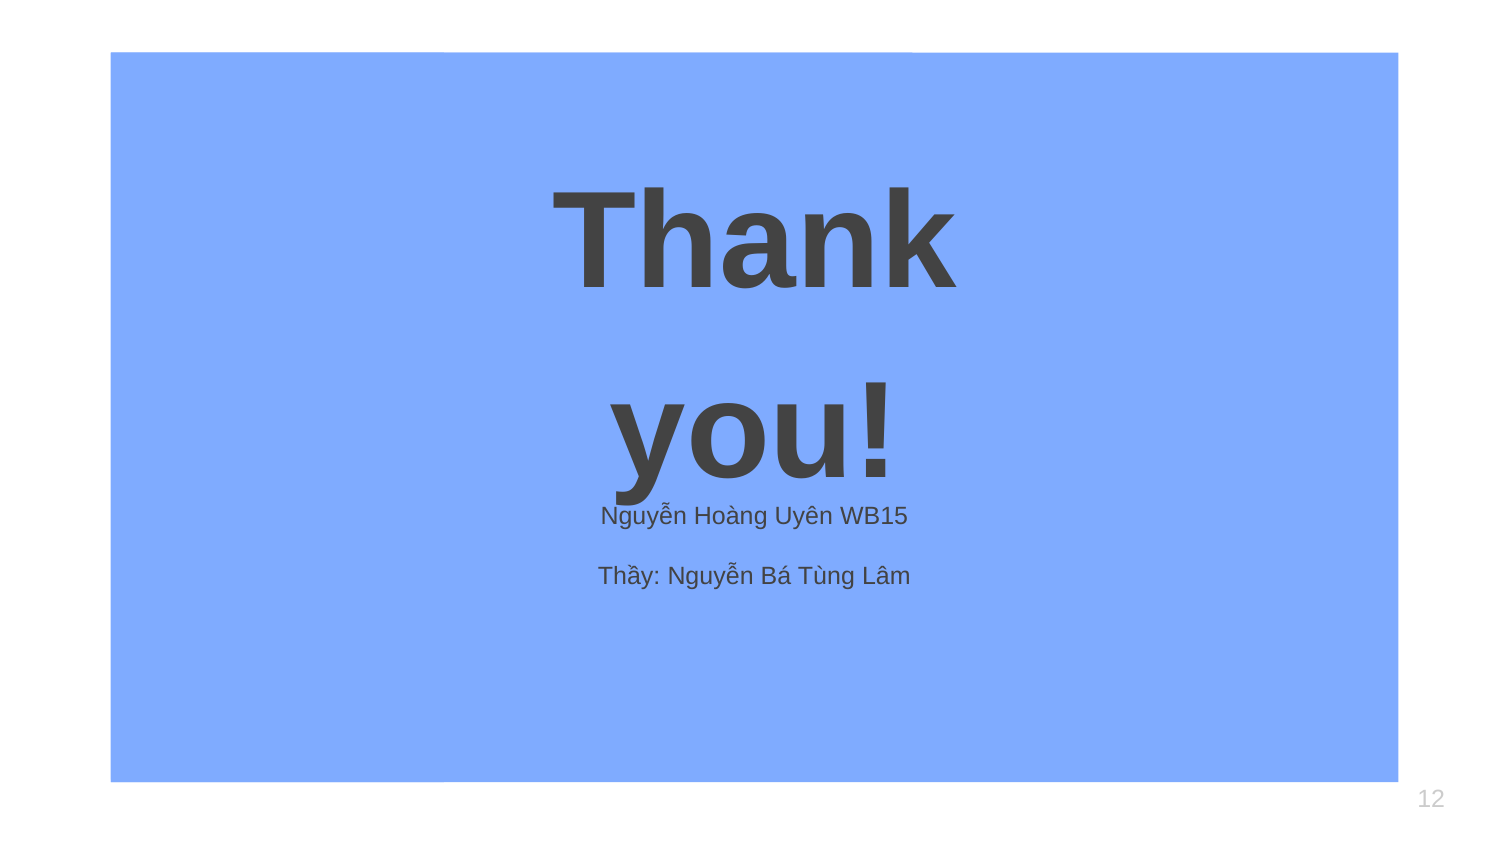

# Thank you!
Nguyễn Hoàng Uyên WB15

Thầy: Nguyễn Bá Tùng Lâm

12